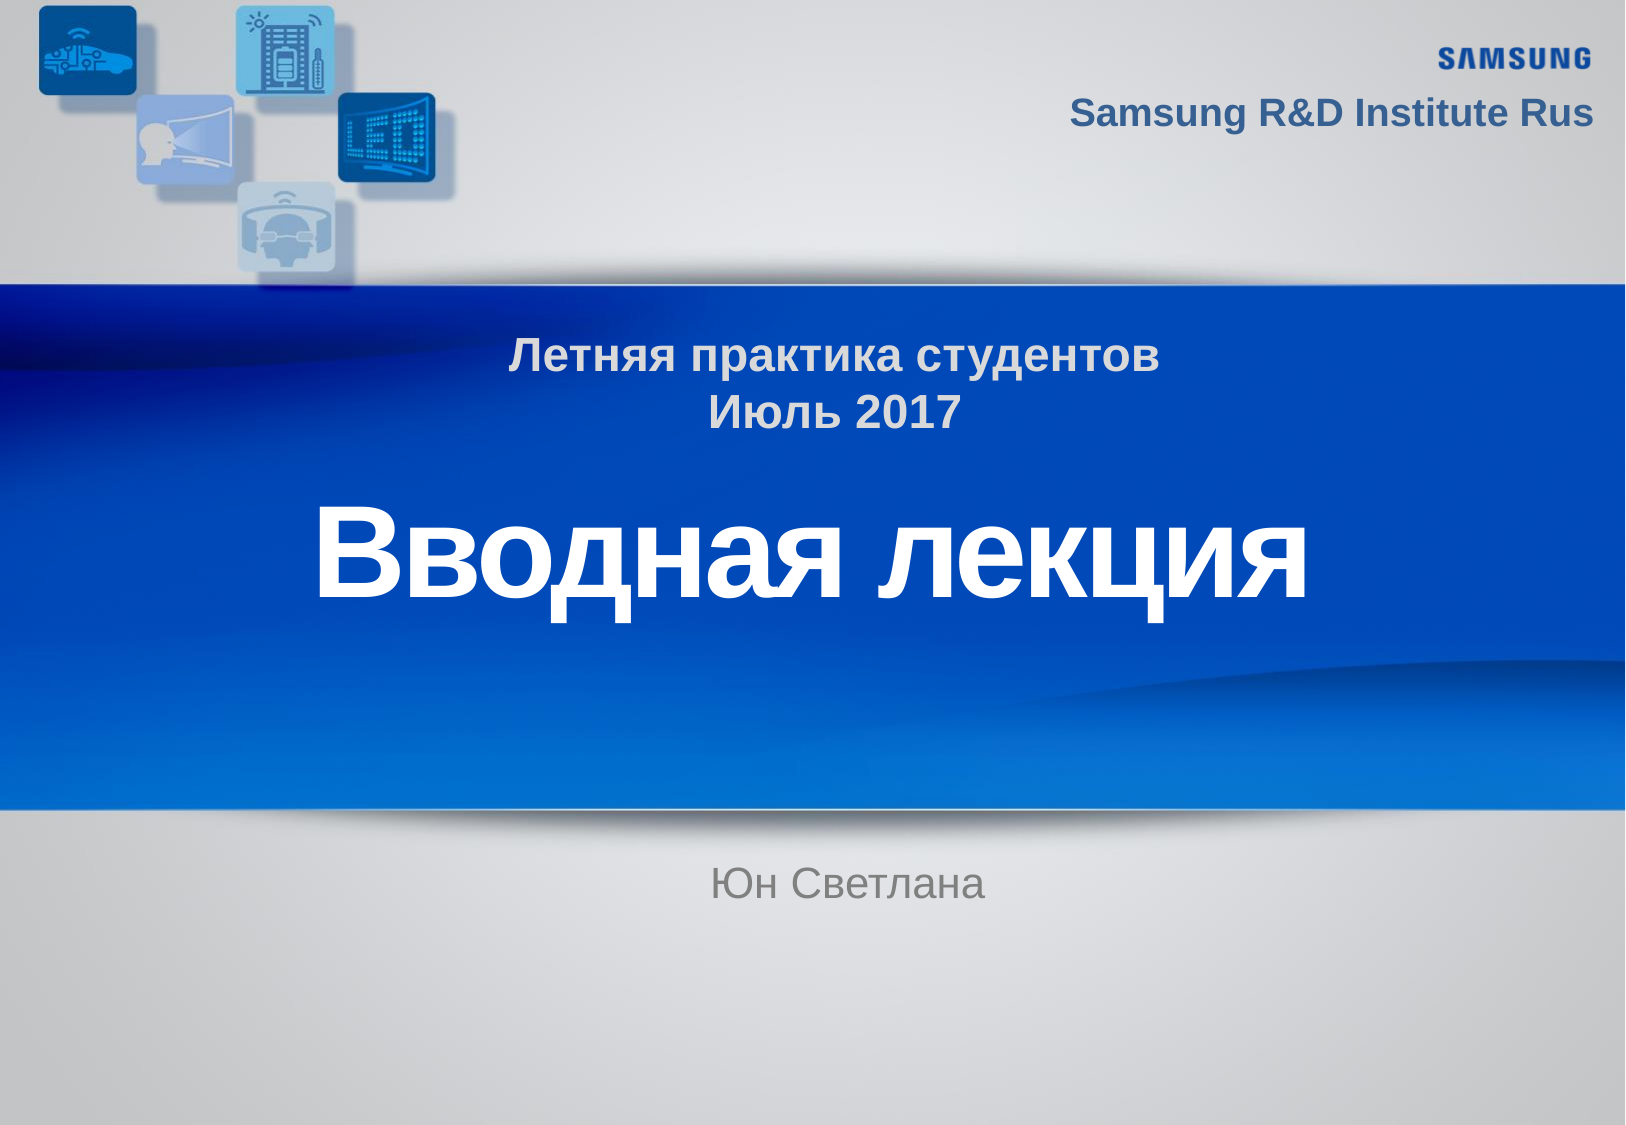

Samsung R&D Institute Rus
Летняя практика студентов
Июль 2017
# Вводная лекция
Юн Светлана